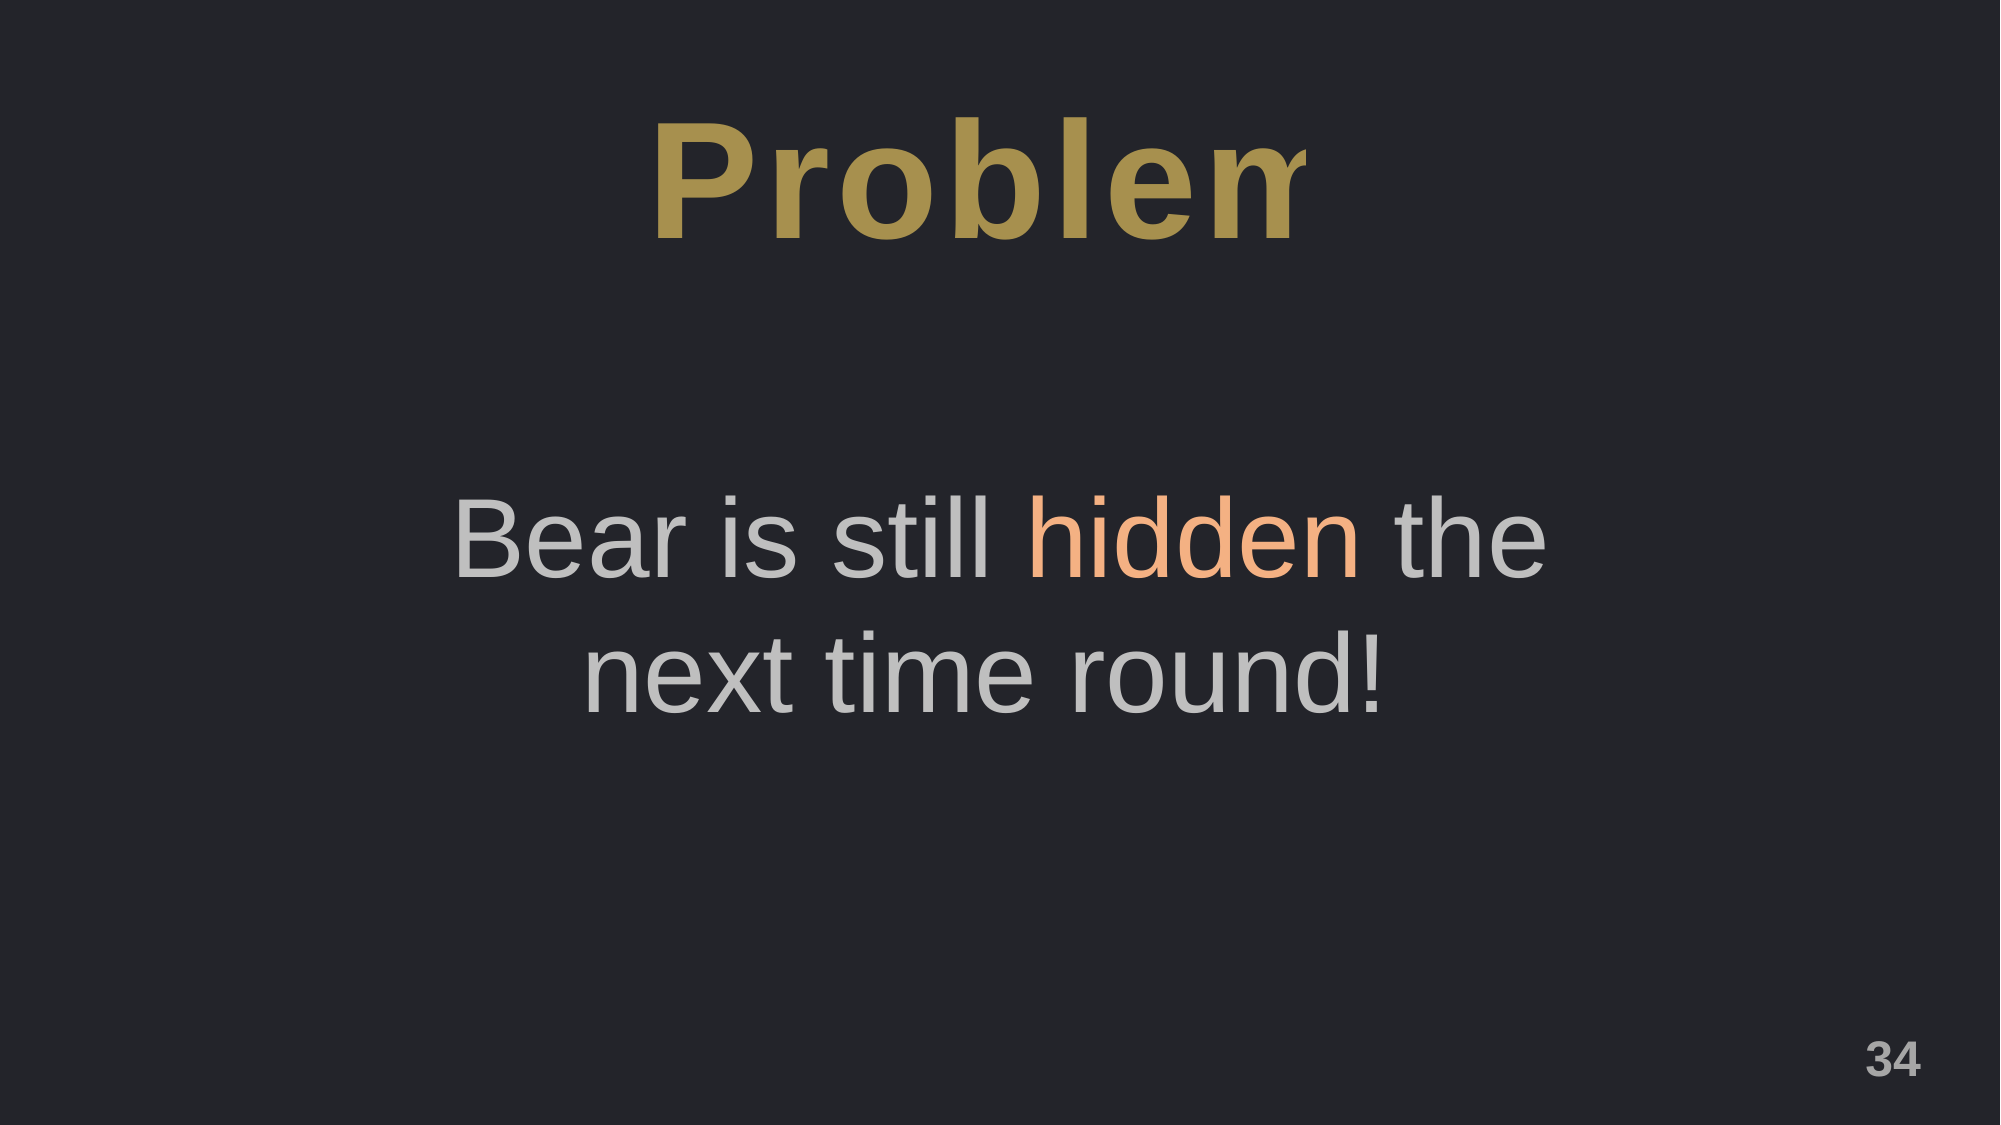

Problem
Bear is still hidden the next time round!
34